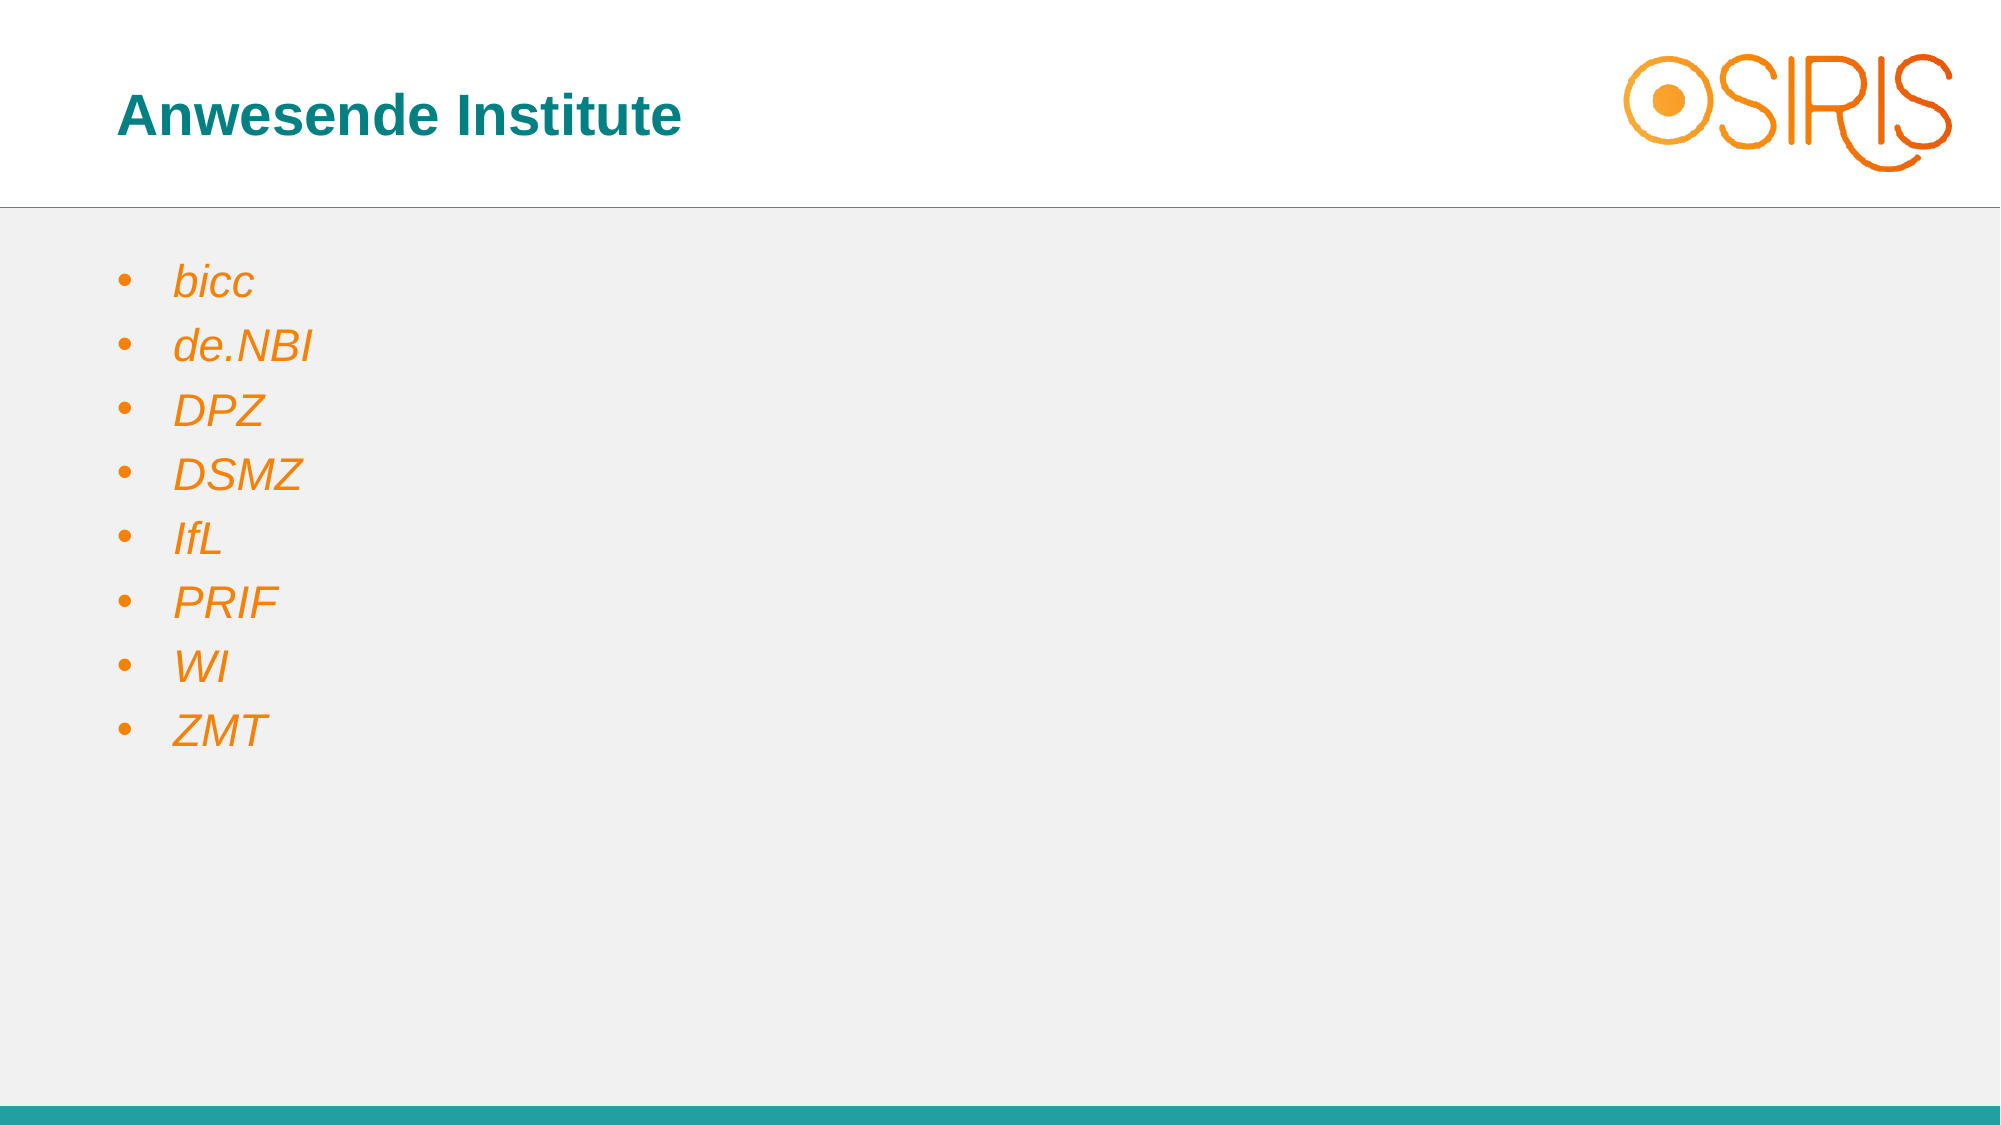

# Anwesende Institute
bicc
de.NBI
DPZ
DSMZ
IfL
PRIF
WI
ZMT